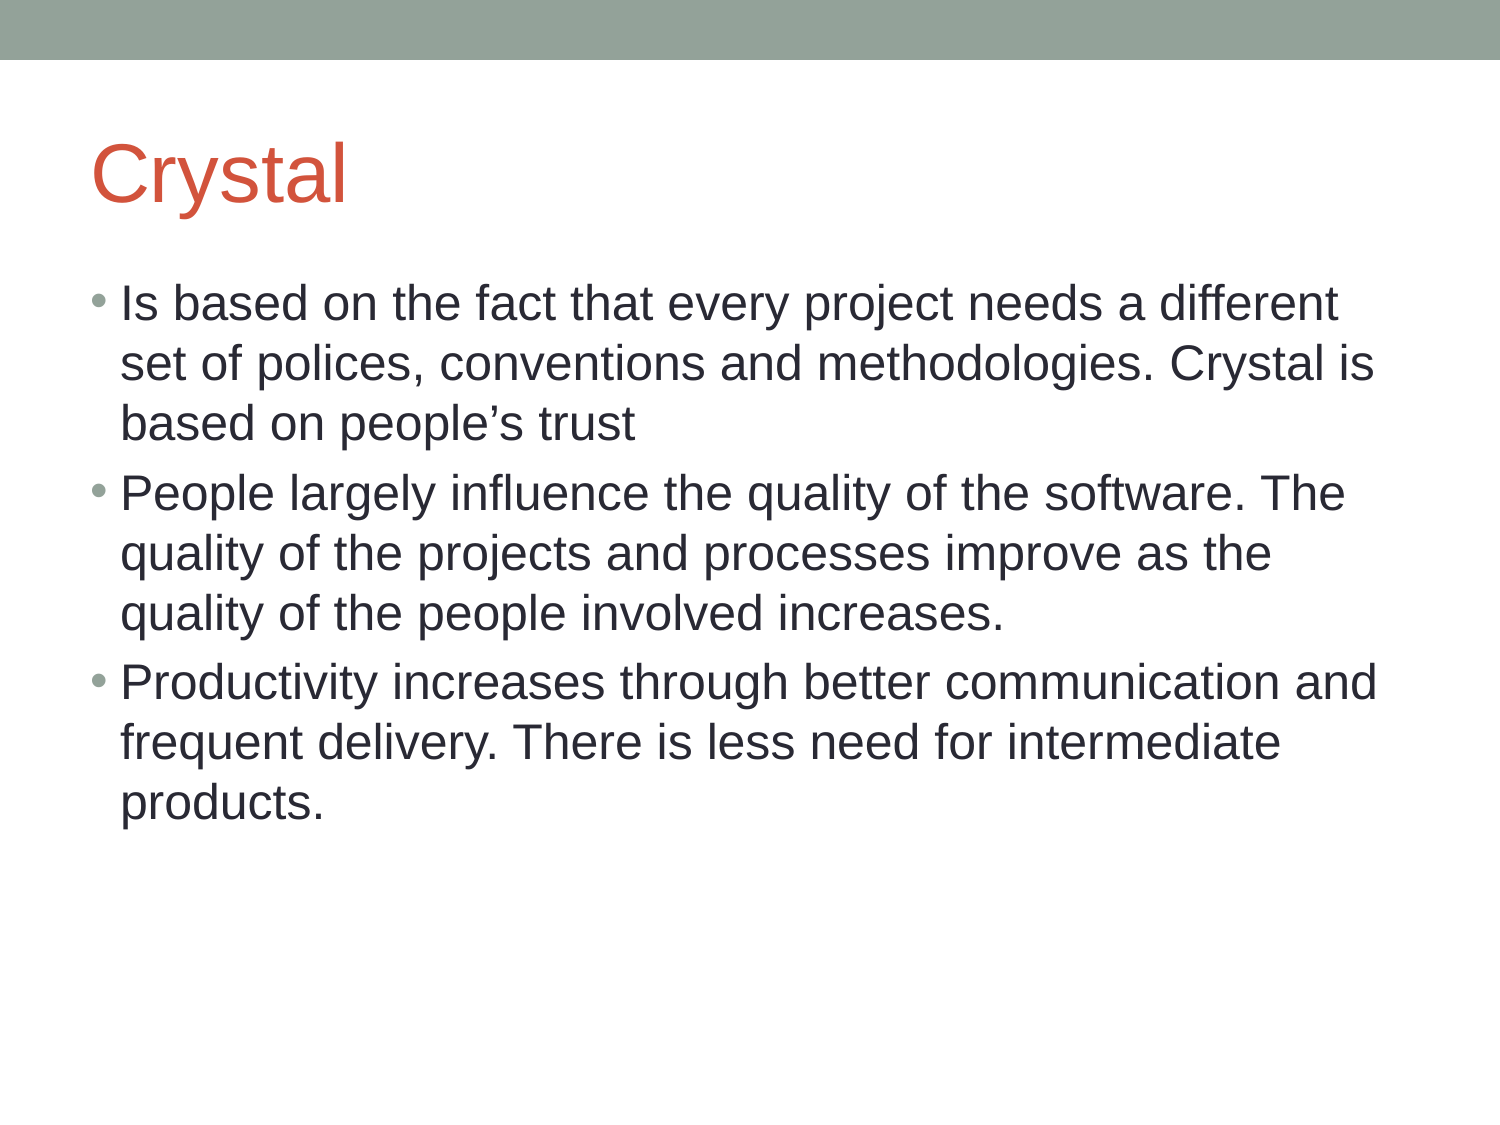

# Crystal
Is based on the fact that every project needs a different set of polices, conventions and methodologies. Crystal is based on people’s trust
People largely influence the quality of the software. The quality of the projects and processes improve as the quality of the people involved increases.
Productivity increases through better communication and frequent delivery. There is less need for intermediate products.